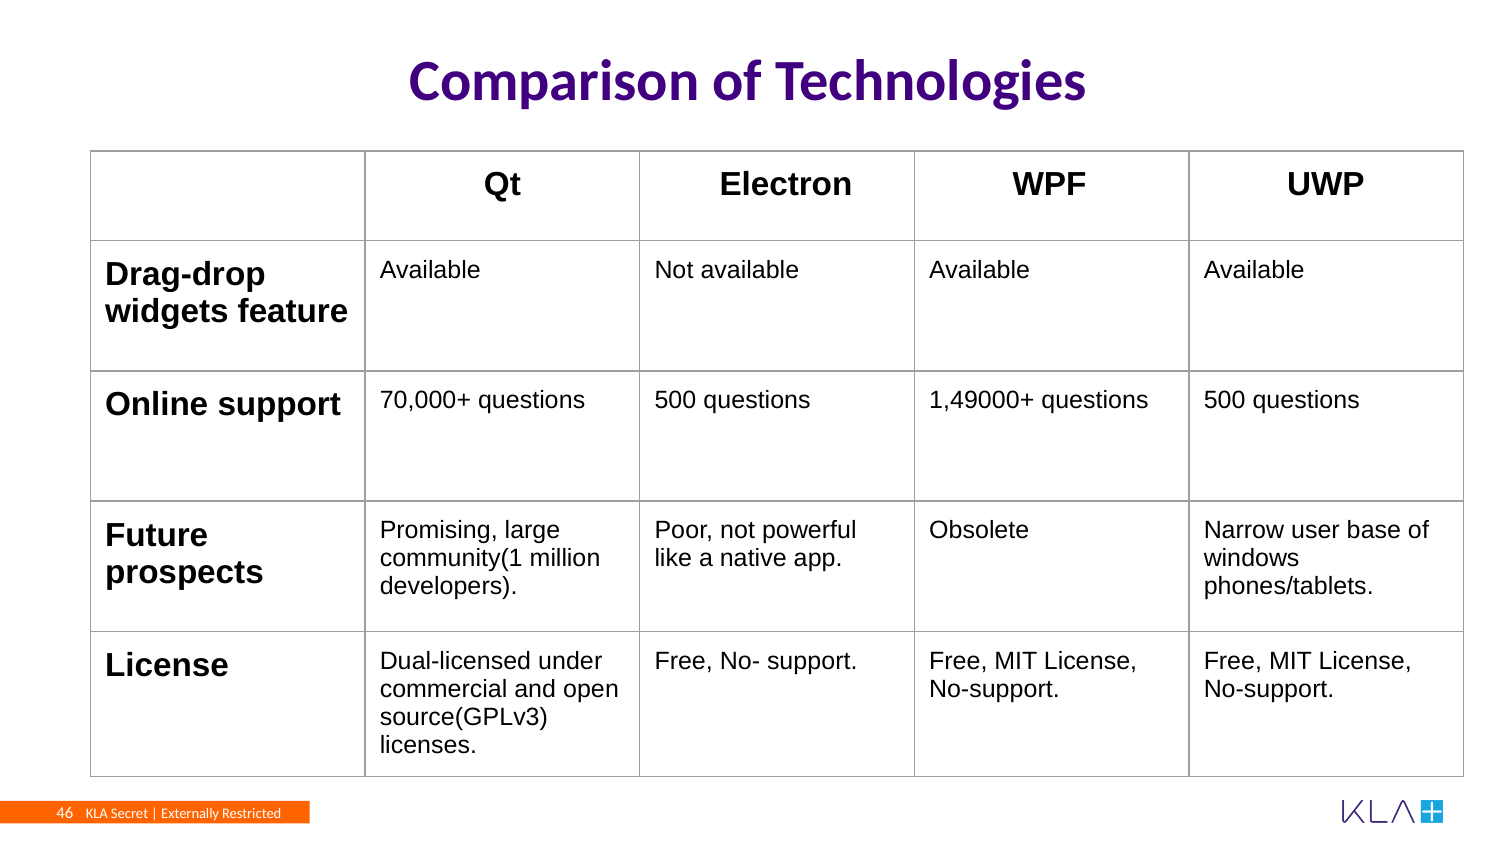

# Comparison of Technologies

|  | Qt | Electron | WPF | UWP |
| --- | --- | --- | --- | --- |
| Drag-drop widgets feature | Available | Not available | Available | Available |
| Online support | 70,000+ questions | 500 questions | 1,49000+ questions | 500 questions |
| Future prospects | Promising, large community(1 million developers). | Poor, not powerful like a native app. | Obsolete | Narrow user base of windows phones/tablets. |
| License | Dual-licensed under commercial and open source(GPLv3) licenses. | Free, No- support. | Free, MIT License, No-support. | Free, MIT License, No-support. |
Determining Architectural Workflow of IMC
Debugging